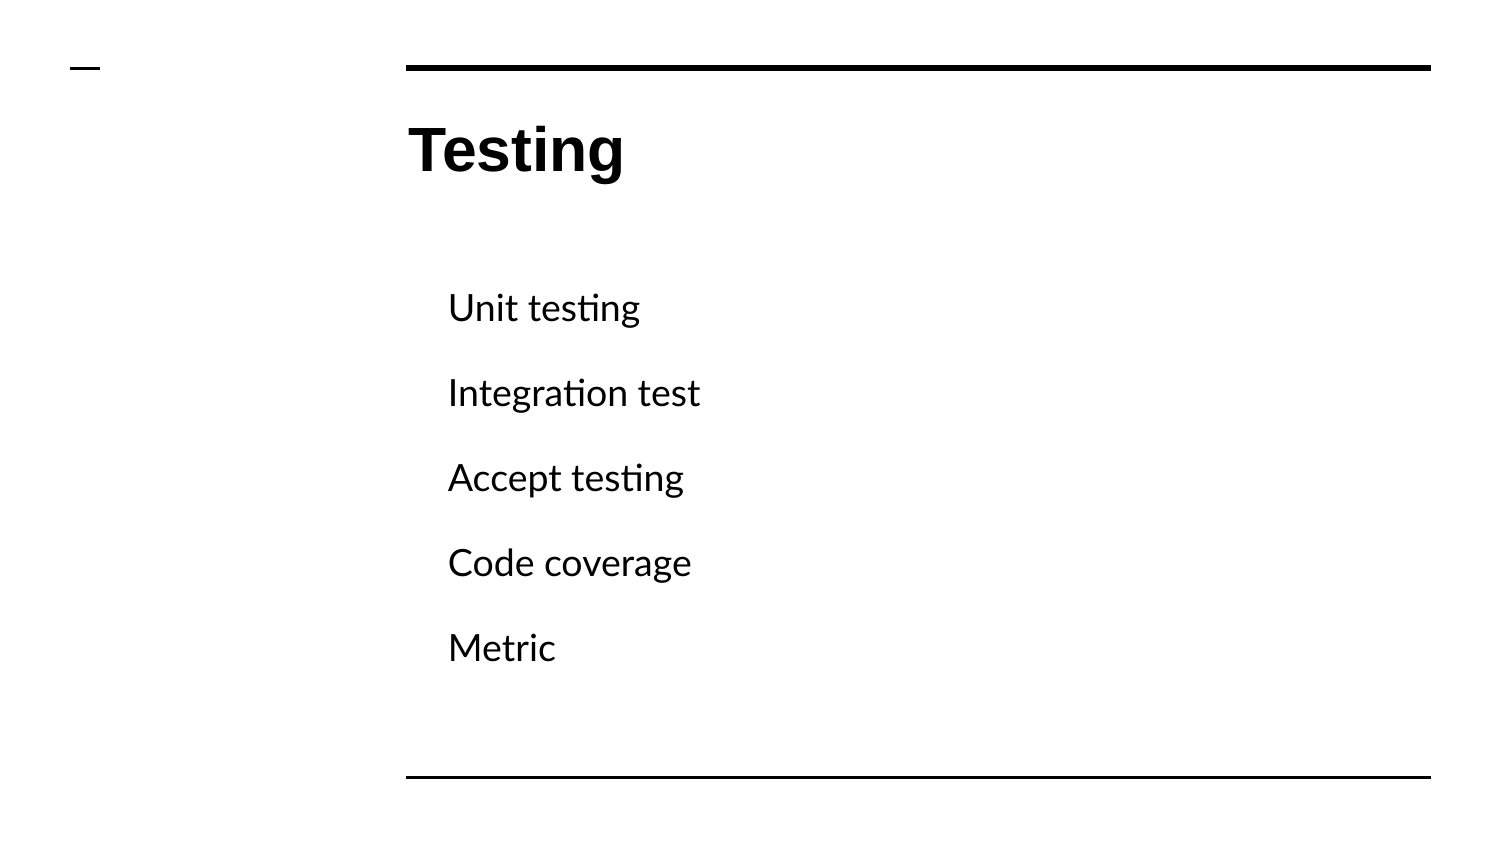

# Testing
Unit testing
Integration test
Accept testing
Code coverage
Metric